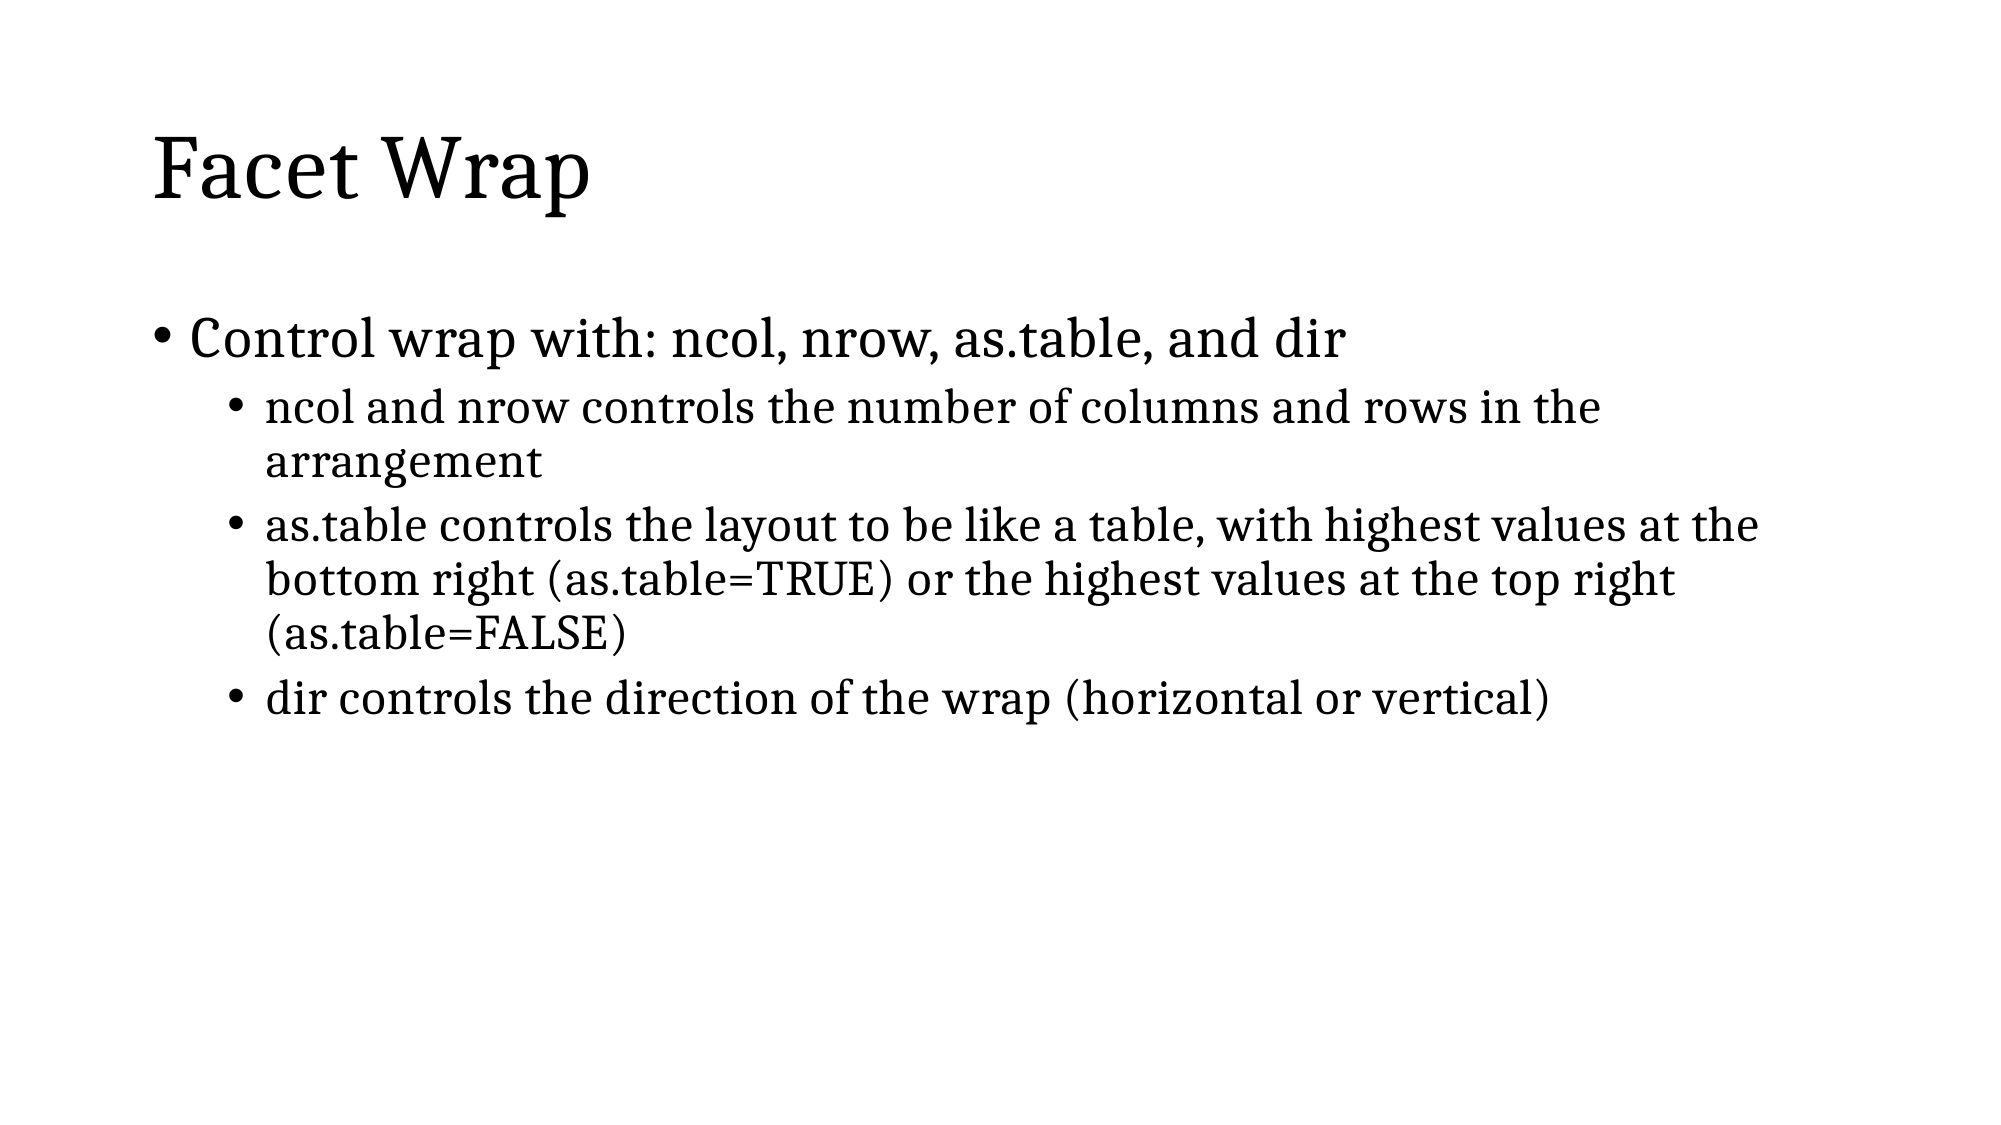

# Facet Wrap
Control wrap with: ncol, nrow, as.table, and dir
ncol and nrow controls the number of columns and rows in the arrangement
as.table controls the layout to be like a table, with highest values at the bottom right (as.table=TRUE) or the highest values at the top right (as.table=FALSE)
dir controls the direction of the wrap (horizontal or vertical)